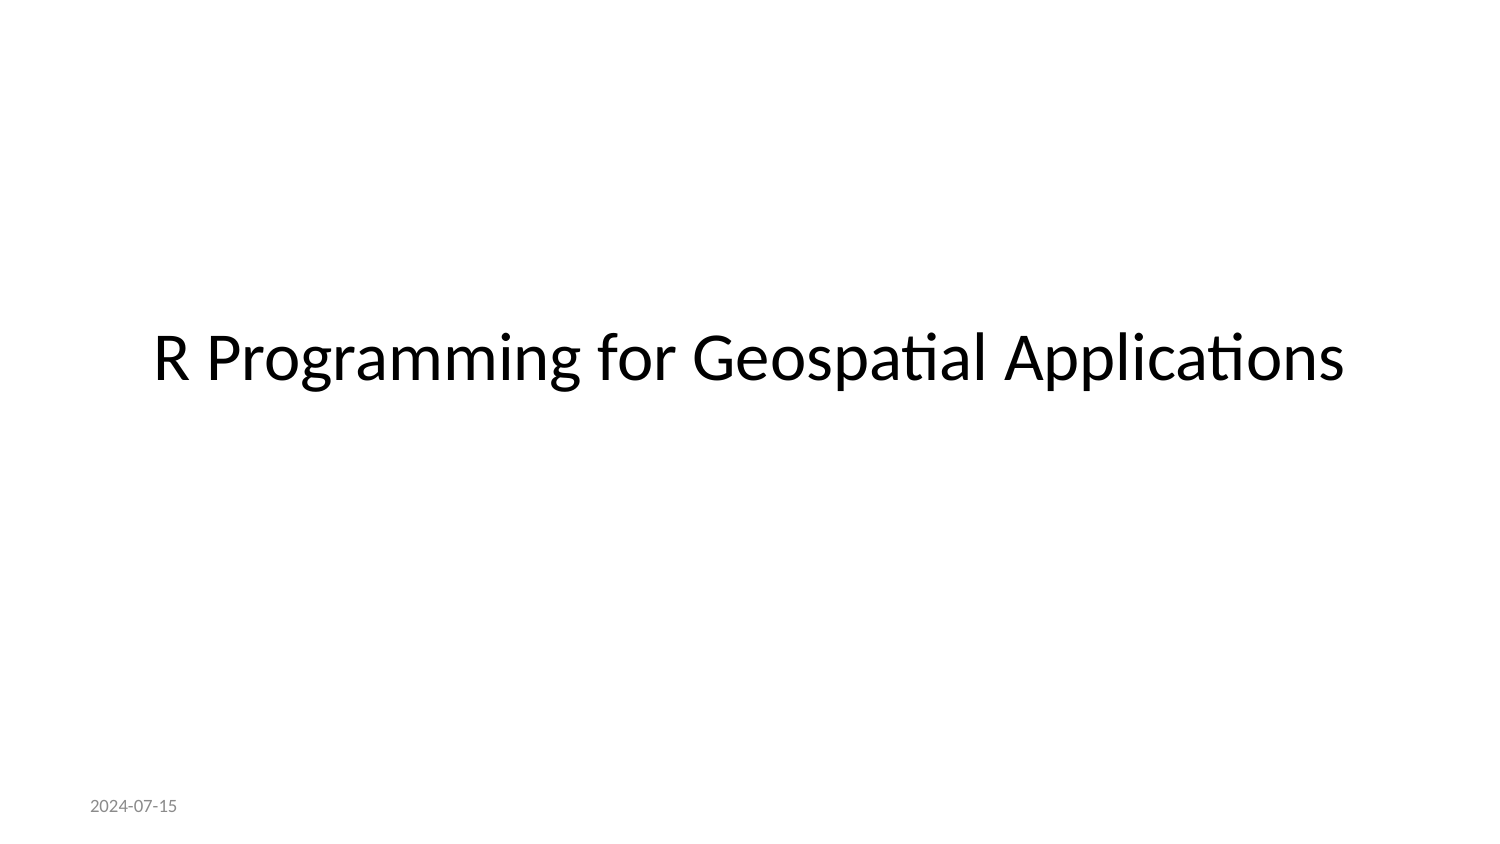

# R Programming for Geospatial Applications

2024-07-15